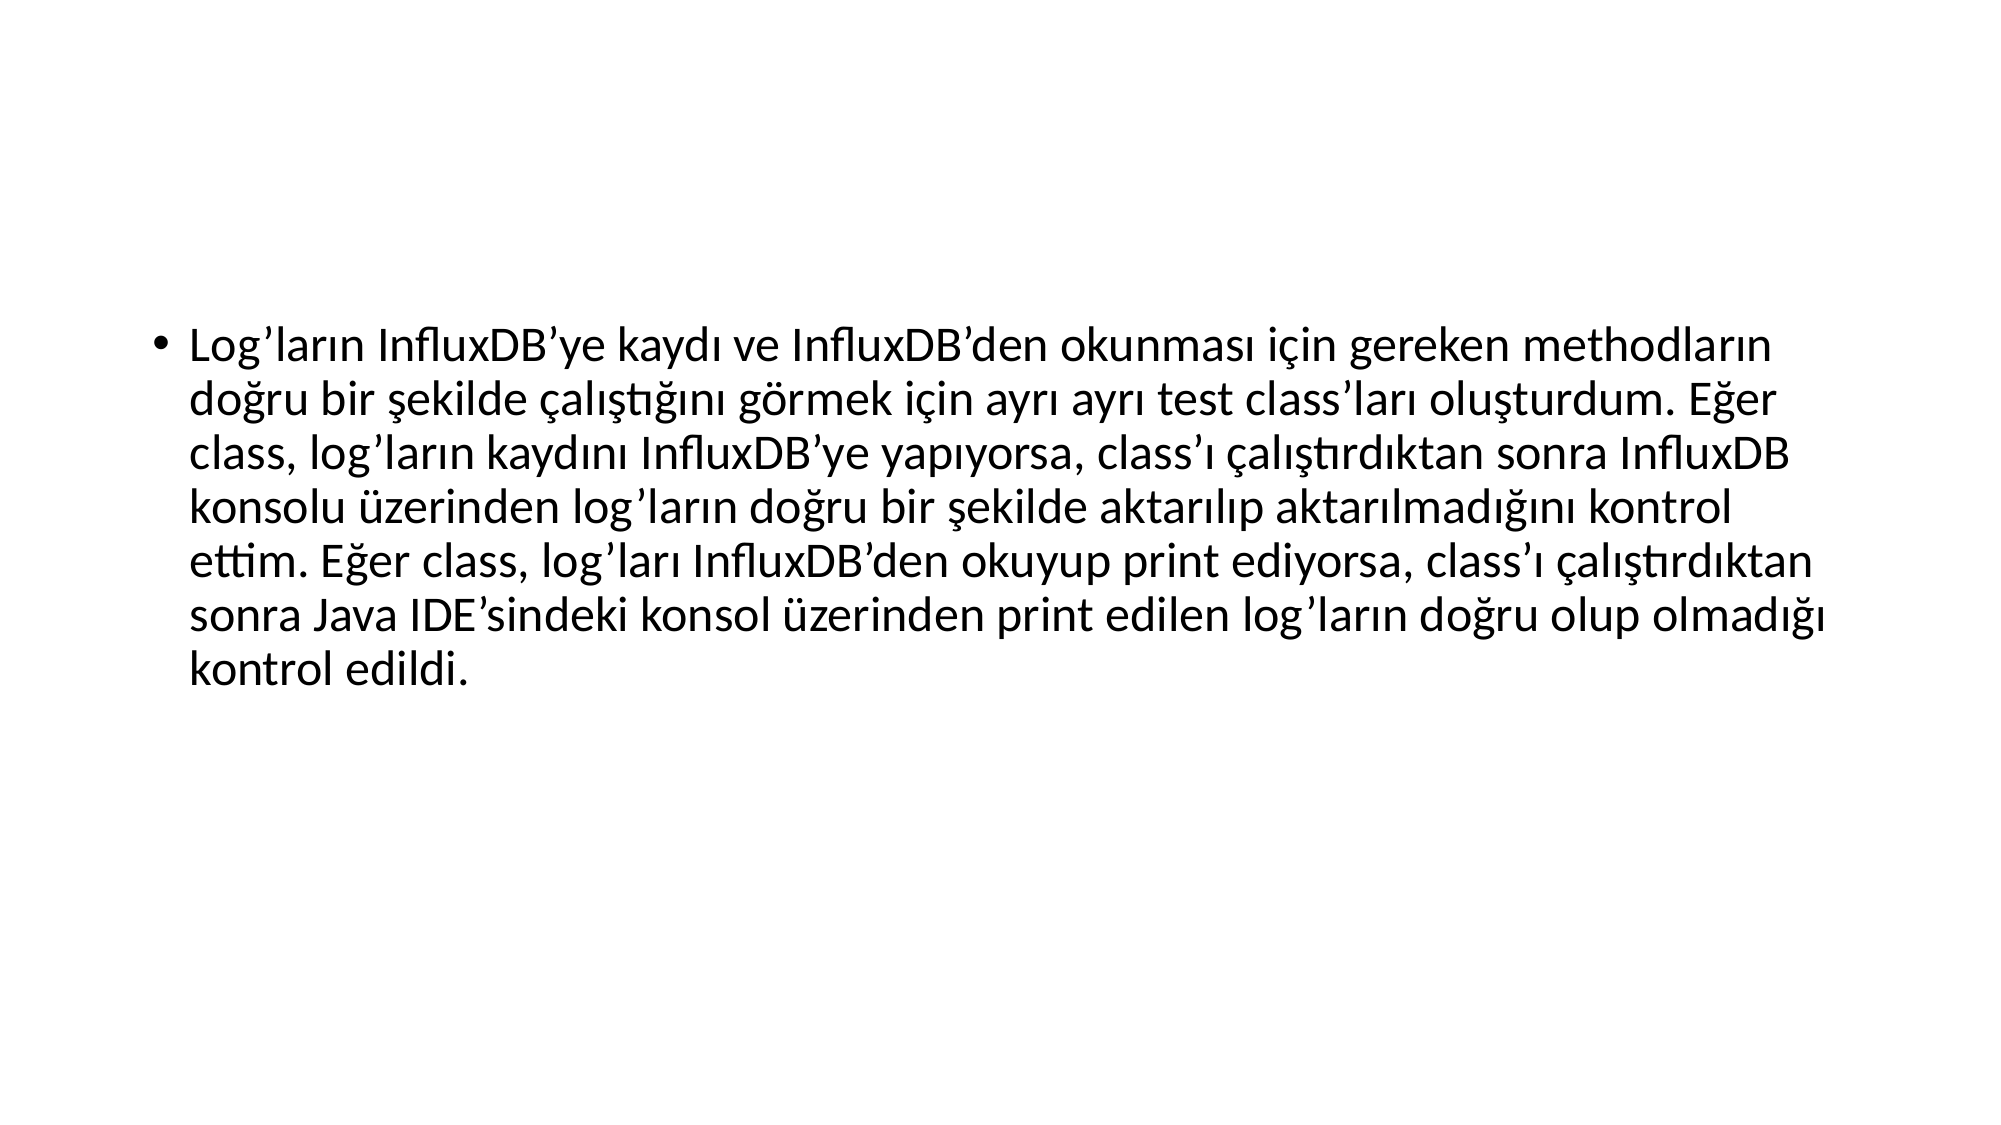

Log’ların InfluxDB’ye kaydı ve InfluxDB’den okunması için gereken methodların doğru bir şekilde çalıştığını görmek için ayrı ayrı test class’ları oluşturdum. Eğer class, log’ların kaydını InfluxDB’ye yapıyorsa, class’ı çalıştırdıktan sonra InfluxDB konsolu üzerinden log’ların doğru bir şekilde aktarılıp aktarılmadığını kontrol ettim. Eğer class, log’ları InfluxDB’den okuyup print ediyorsa, class’ı çalıştırdıktan sonra Java IDE’sindeki konsol üzerinden print edilen log’ların doğru olup olmadığı kontrol edildi.